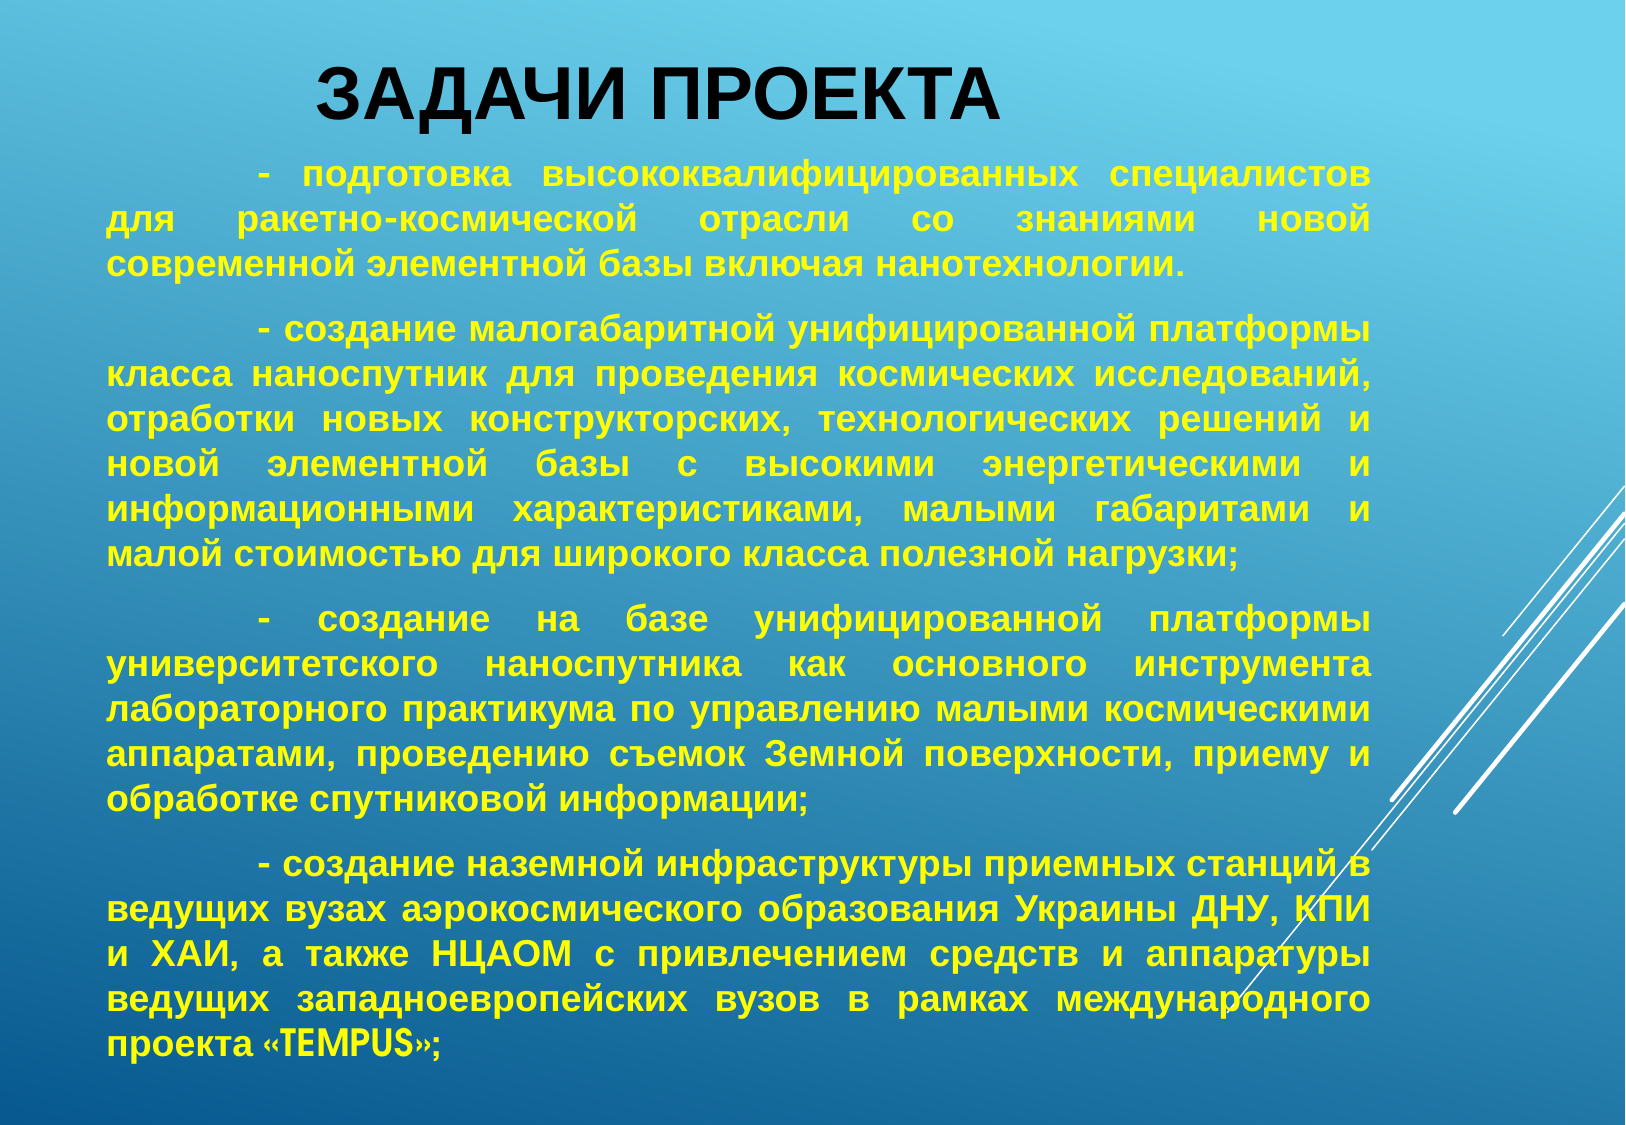

# задачи проекта
	- подготовка высококвалифицированных специалистов для ракетно-космической отрасли со знаниями новой современной элементной базы включая нанотехнологии.
	- создание малогабаритной унифицированной платформы класса наноспутник для проведения космических исследований, отработки новых конструкторских, технологических решений и новой элементной базы с высокими энергетическими и информационными характеристиками, малыми габаритами и малой стоимостью для широкого класса полезной нагрузки;
	- создание на базе унифицированной платформы университетского наноспутника как основного инструмента лабораторного практикума по управлению малыми космическими аппаратами, проведению съемок Земной поверхности, приему и обработке спутниковой информации;
	- создание наземной инфраструктуры приемных станций в ведущих вузах аэрокосмического образования Украины ДНУ, КПИ и ХАИ, а также НЦАОМ с привлечением средств и аппаратуры ведущих западноевропейских вузов в рамках международного проекта «TEMPUS»;